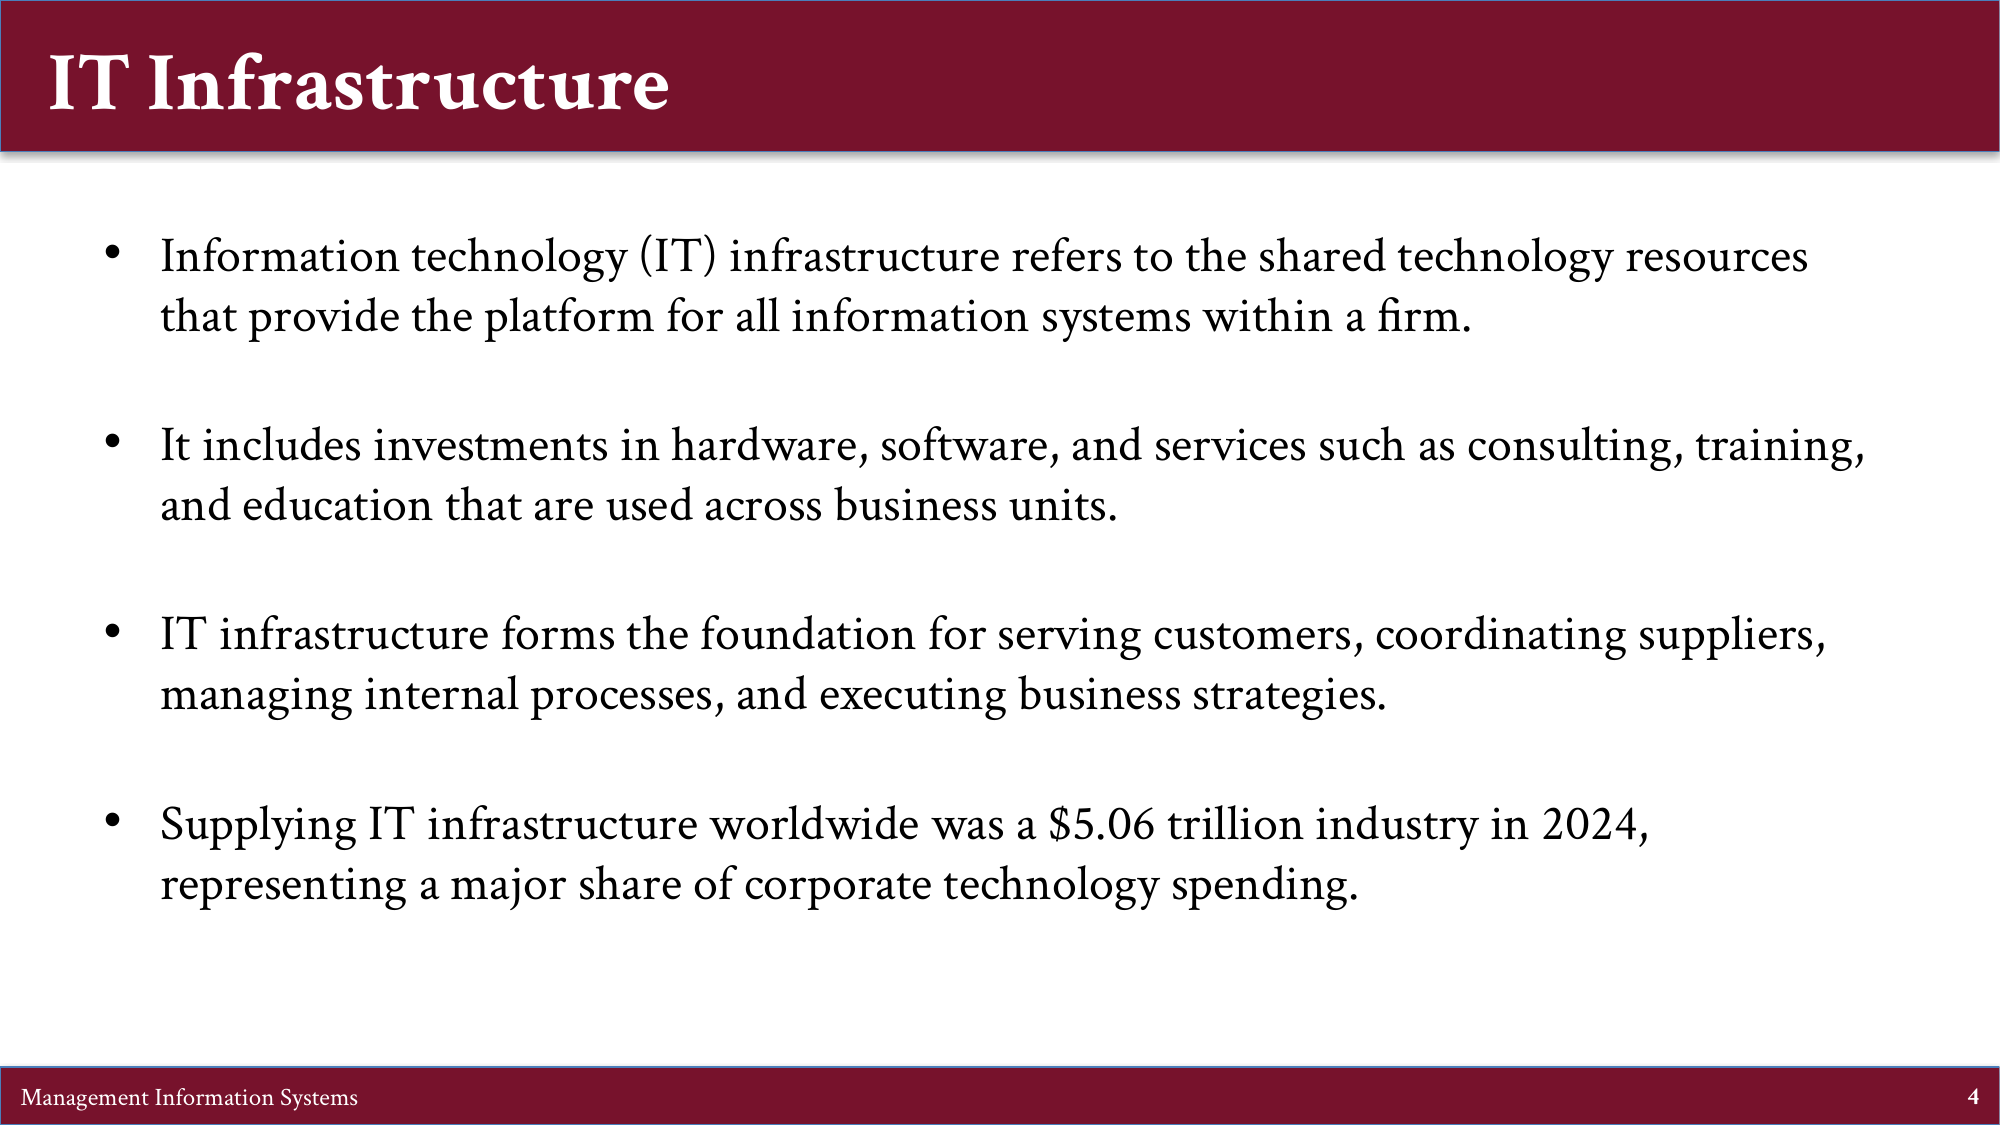

# IT Infrastructure
Information technology (IT) infrastructure refers to the shared technology resources that provide the platform for all information systems within a firm.

It includes investments in hardware, software, and services such as consulting, training, and education that are used across business units.

IT infrastructure forms the foundation for serving customers, coordinating suppliers, managing internal processes, and executing business strategies.

Supplying IT infrastructure worldwide was a $5.06 trillion industry in 2024, representing a major share of corporate technology spending.

 Management Information Systems
4